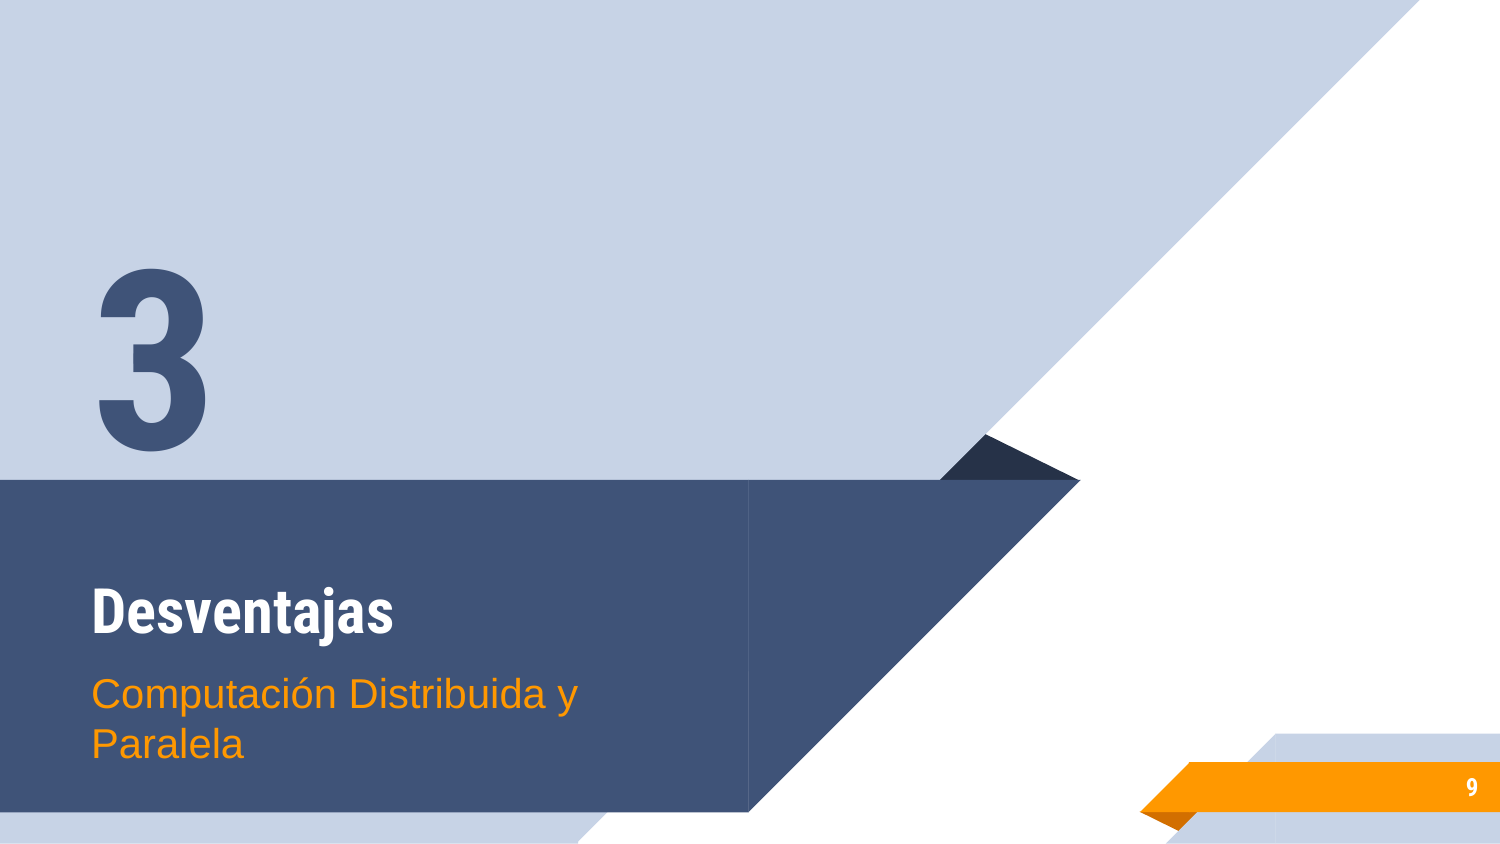

3
# Desventajas
Computación Distribuida y Paralela
9